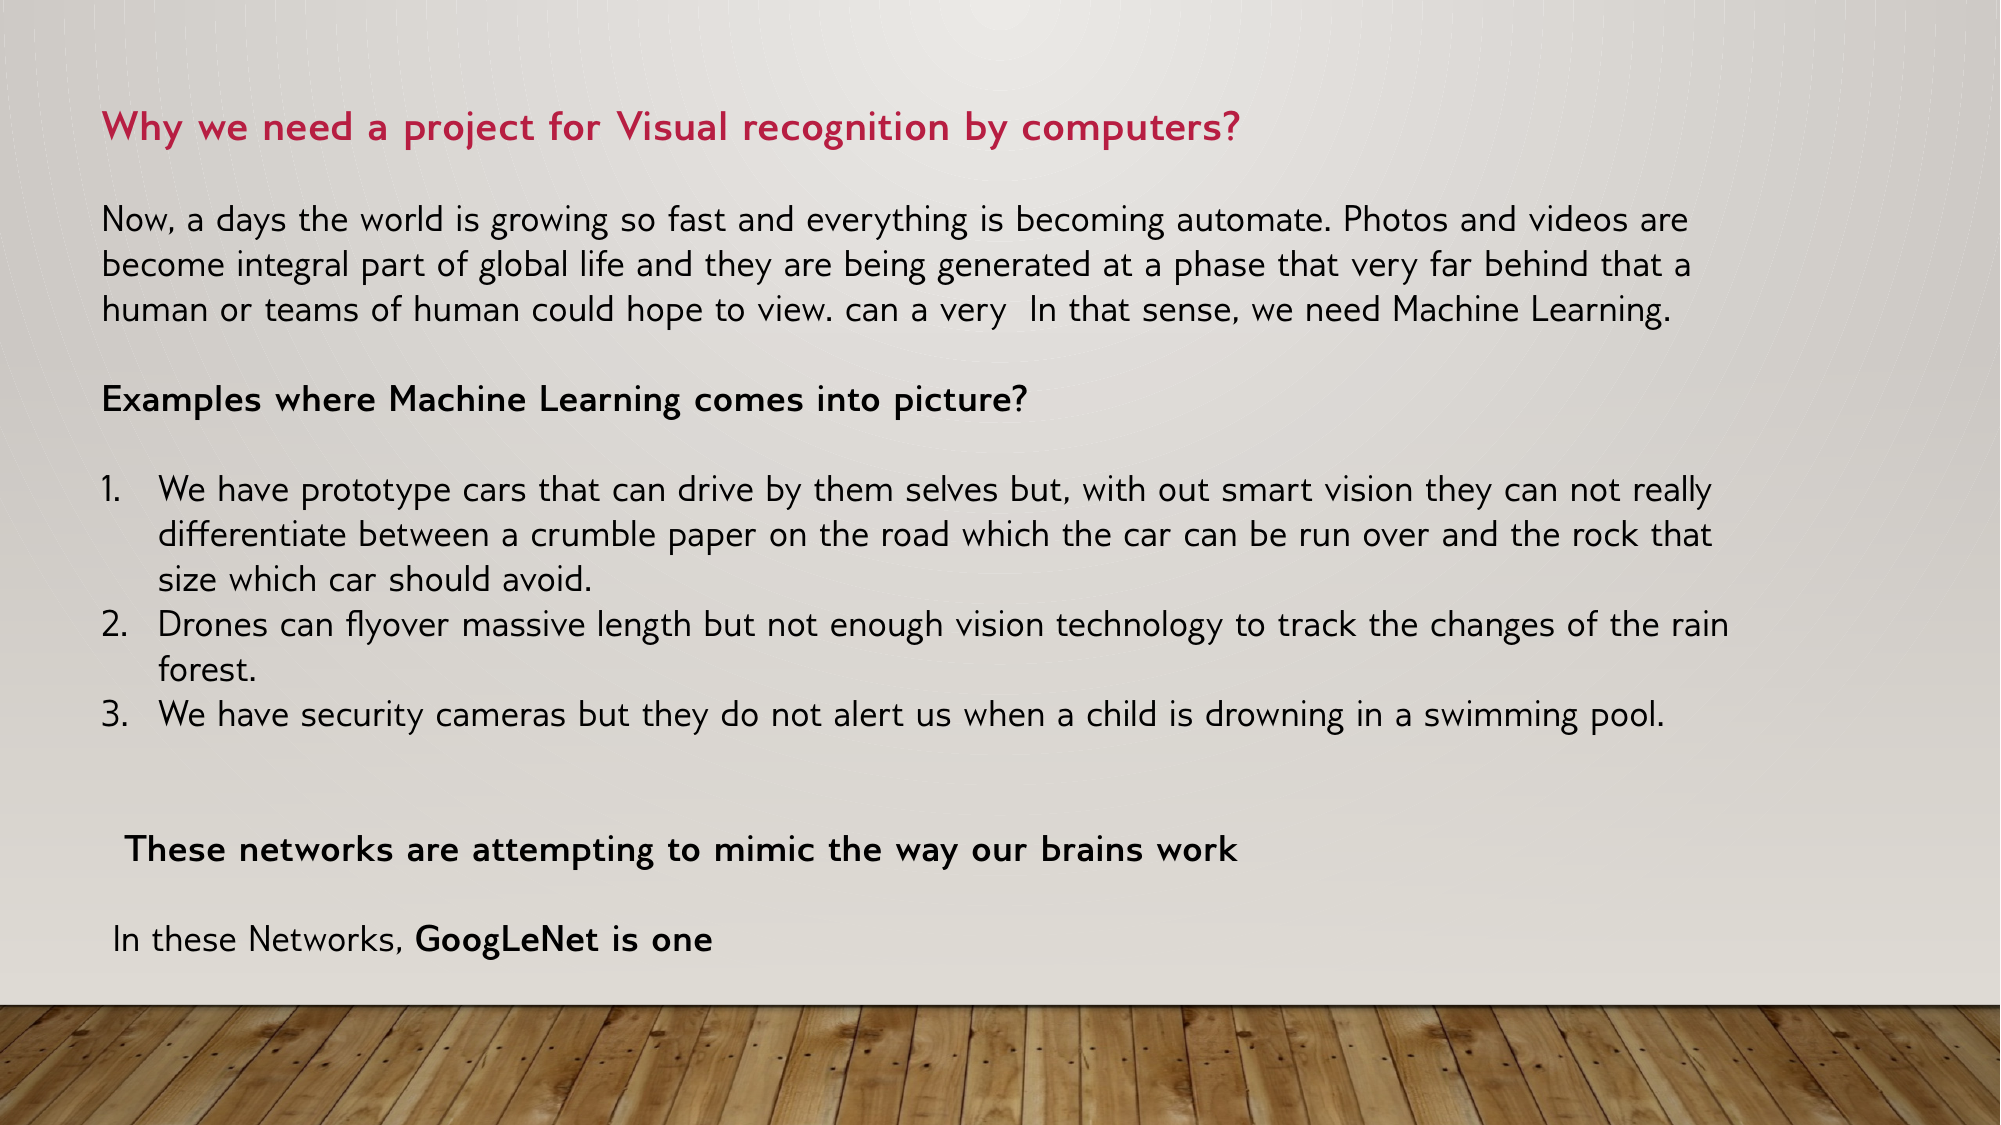

Why we need a project for Visual recognition by computers?

Now, a days the world is growing so fast and everything is becoming automate. Photos and videos are become integral part of global life and they are being generated at a phase that very far behind that a human or teams of human could hope to view. can a very  In that sense, we need Machine Learning.

Examples where Machine Learning comes into picture?

We have prototype cars that can drive by them selves but, with out smart vision they can not really differentiate between a crumble paper on the road which the car can be run over and the rock that size which car should avoid.
Drones can flyover massive length but not enough vision technology to track the changes of the rain forest.
We have security cameras but they do not alert us when a child is drowning in a swimming pool.

  These networks are attempting to mimic the way our brains work

 In these Networks, GoogLeNet is one